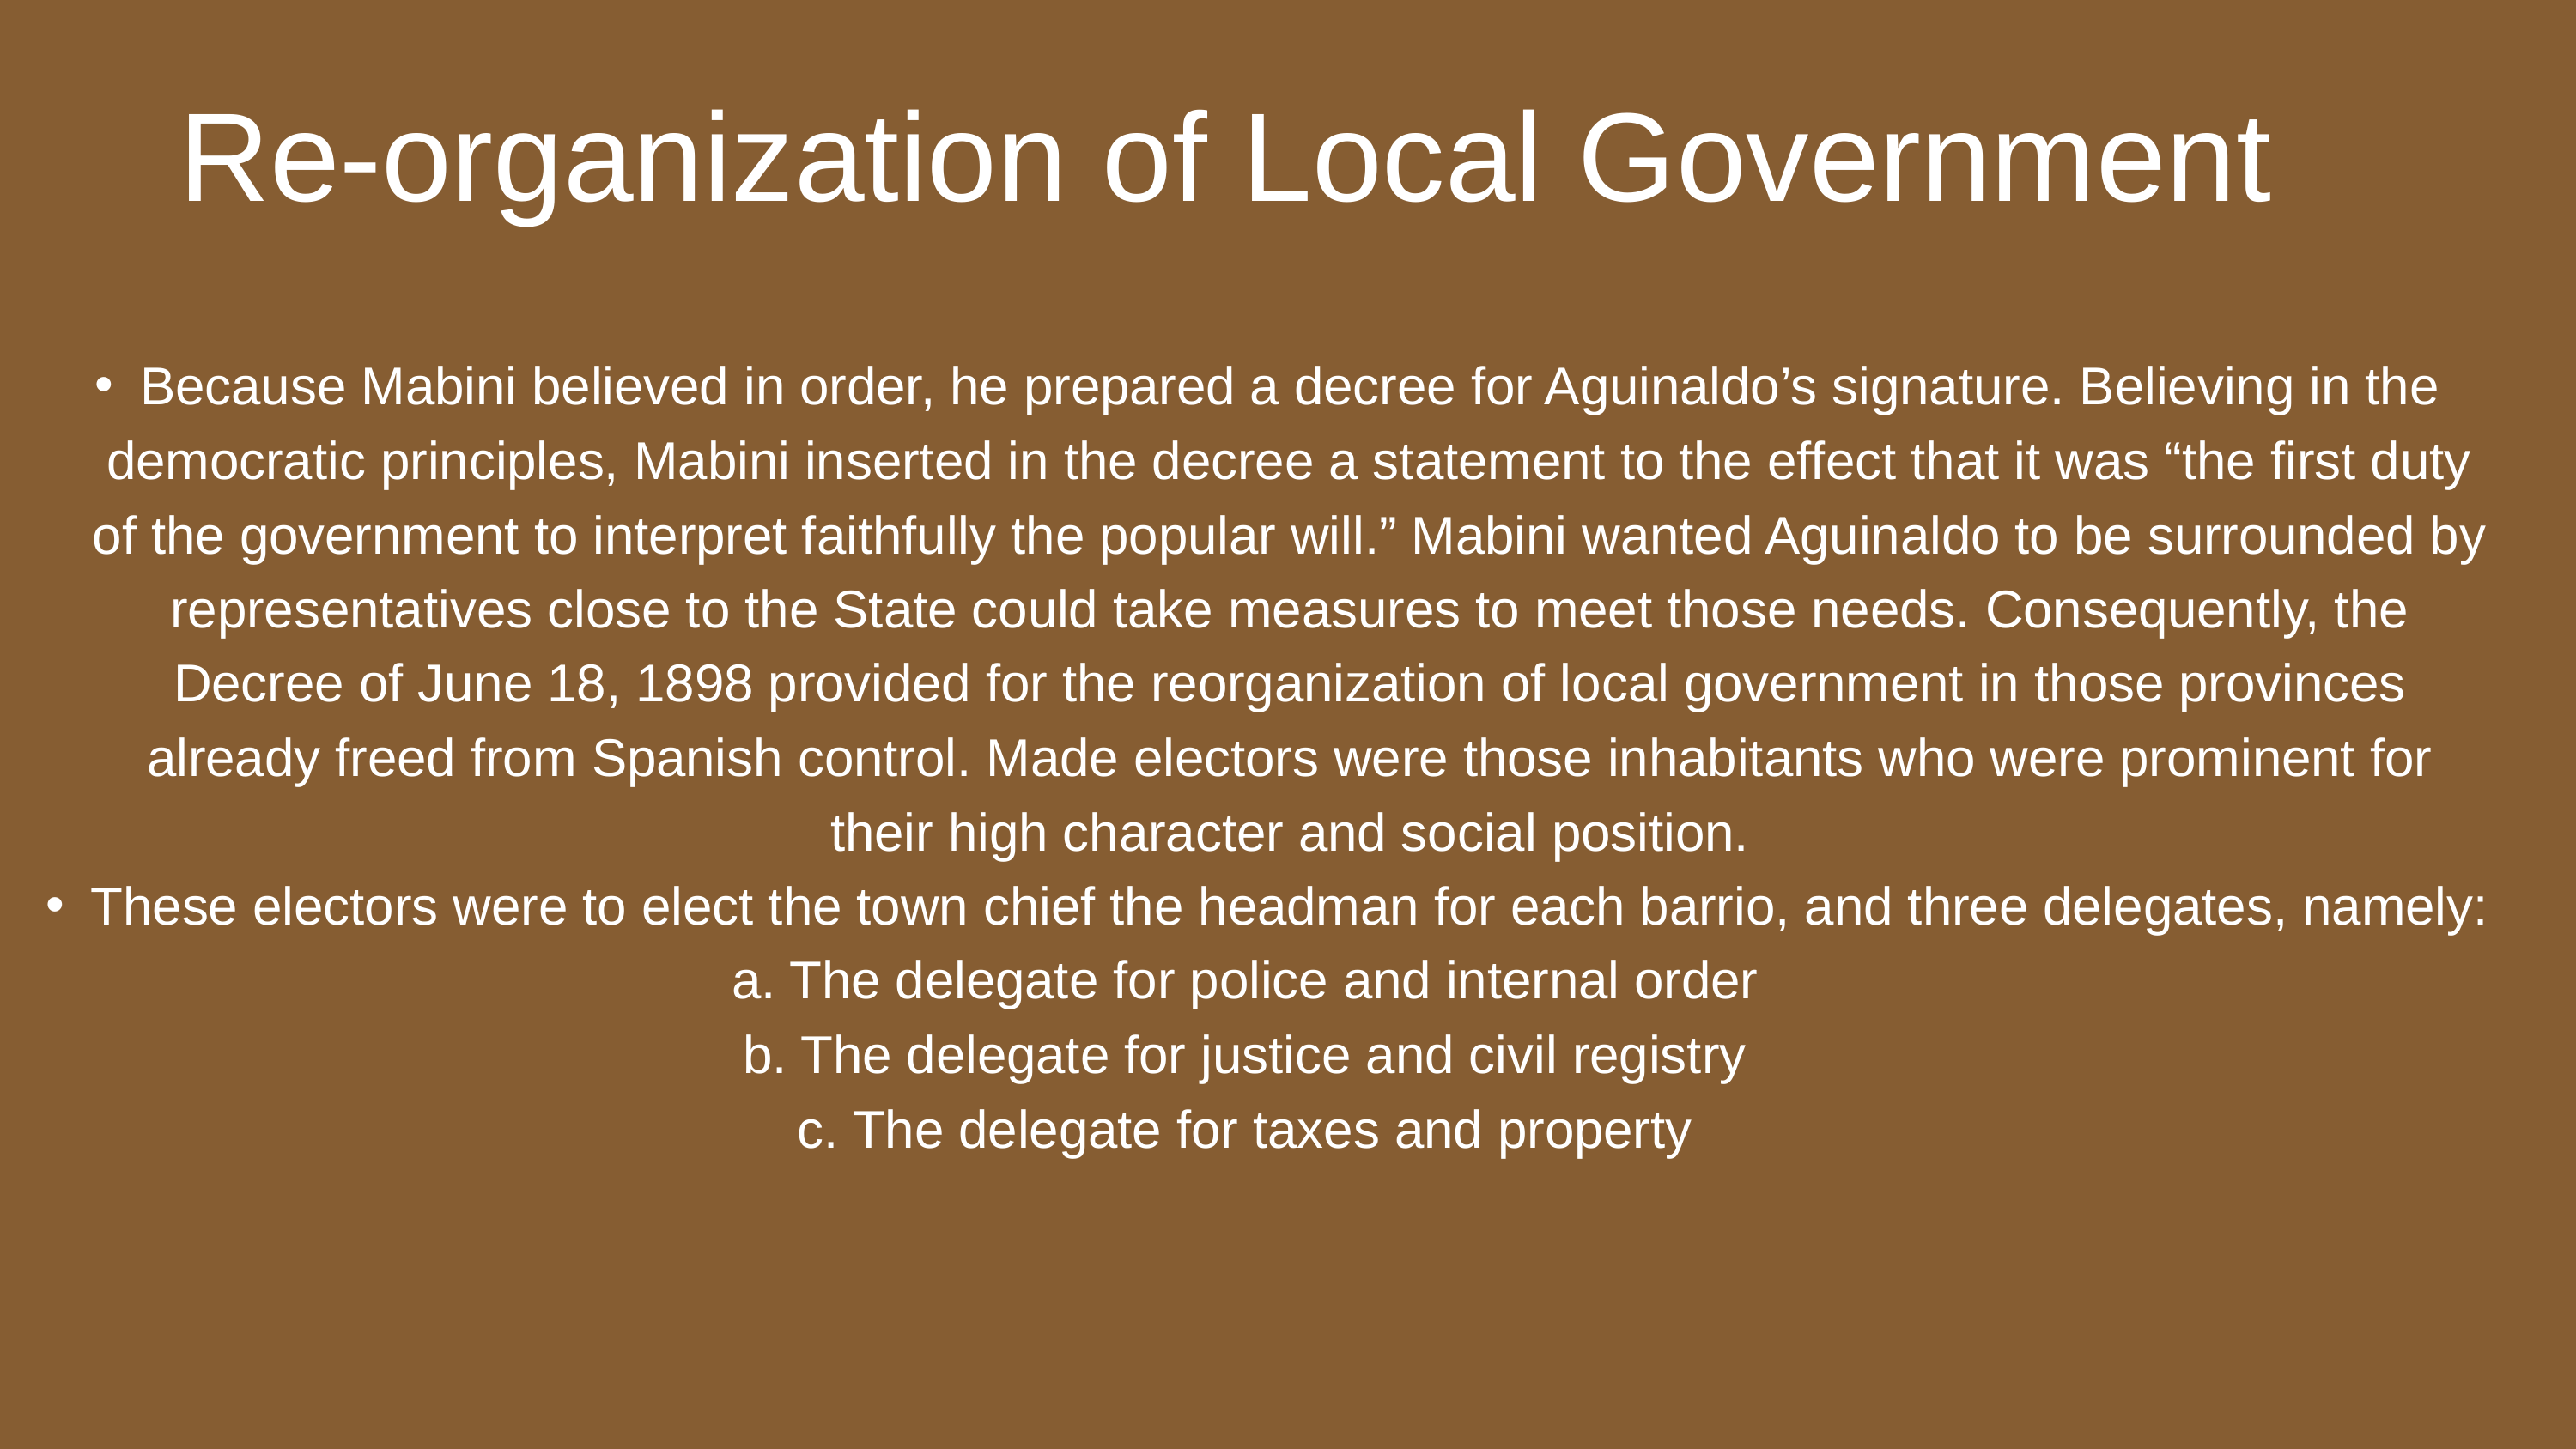

Re-organization of Local Government

Because Mabini believed in order, he prepared a decree for Aguinaldo’s signature. Believing in the democratic principles, Mabini inserted in the decree a statement to the effect that it was “the first duty of the government to interpret faithfully the popular will.” Mabini wanted Aguinaldo to be surrounded by representatives close to the State could take measures to meet those needs. Consequently, the Decree of June 18, 1898 provided for the reorganization of local government in those provinces already freed from Spanish control. Made electors were those inhabitants who were prominent for their high character and social position.
These electors were to elect the town chief the headman for each barrio, and three delegates, namely:
a. The delegate for police and internal order
b. The delegate for justice and civil registry
c. The delegate for taxes and property